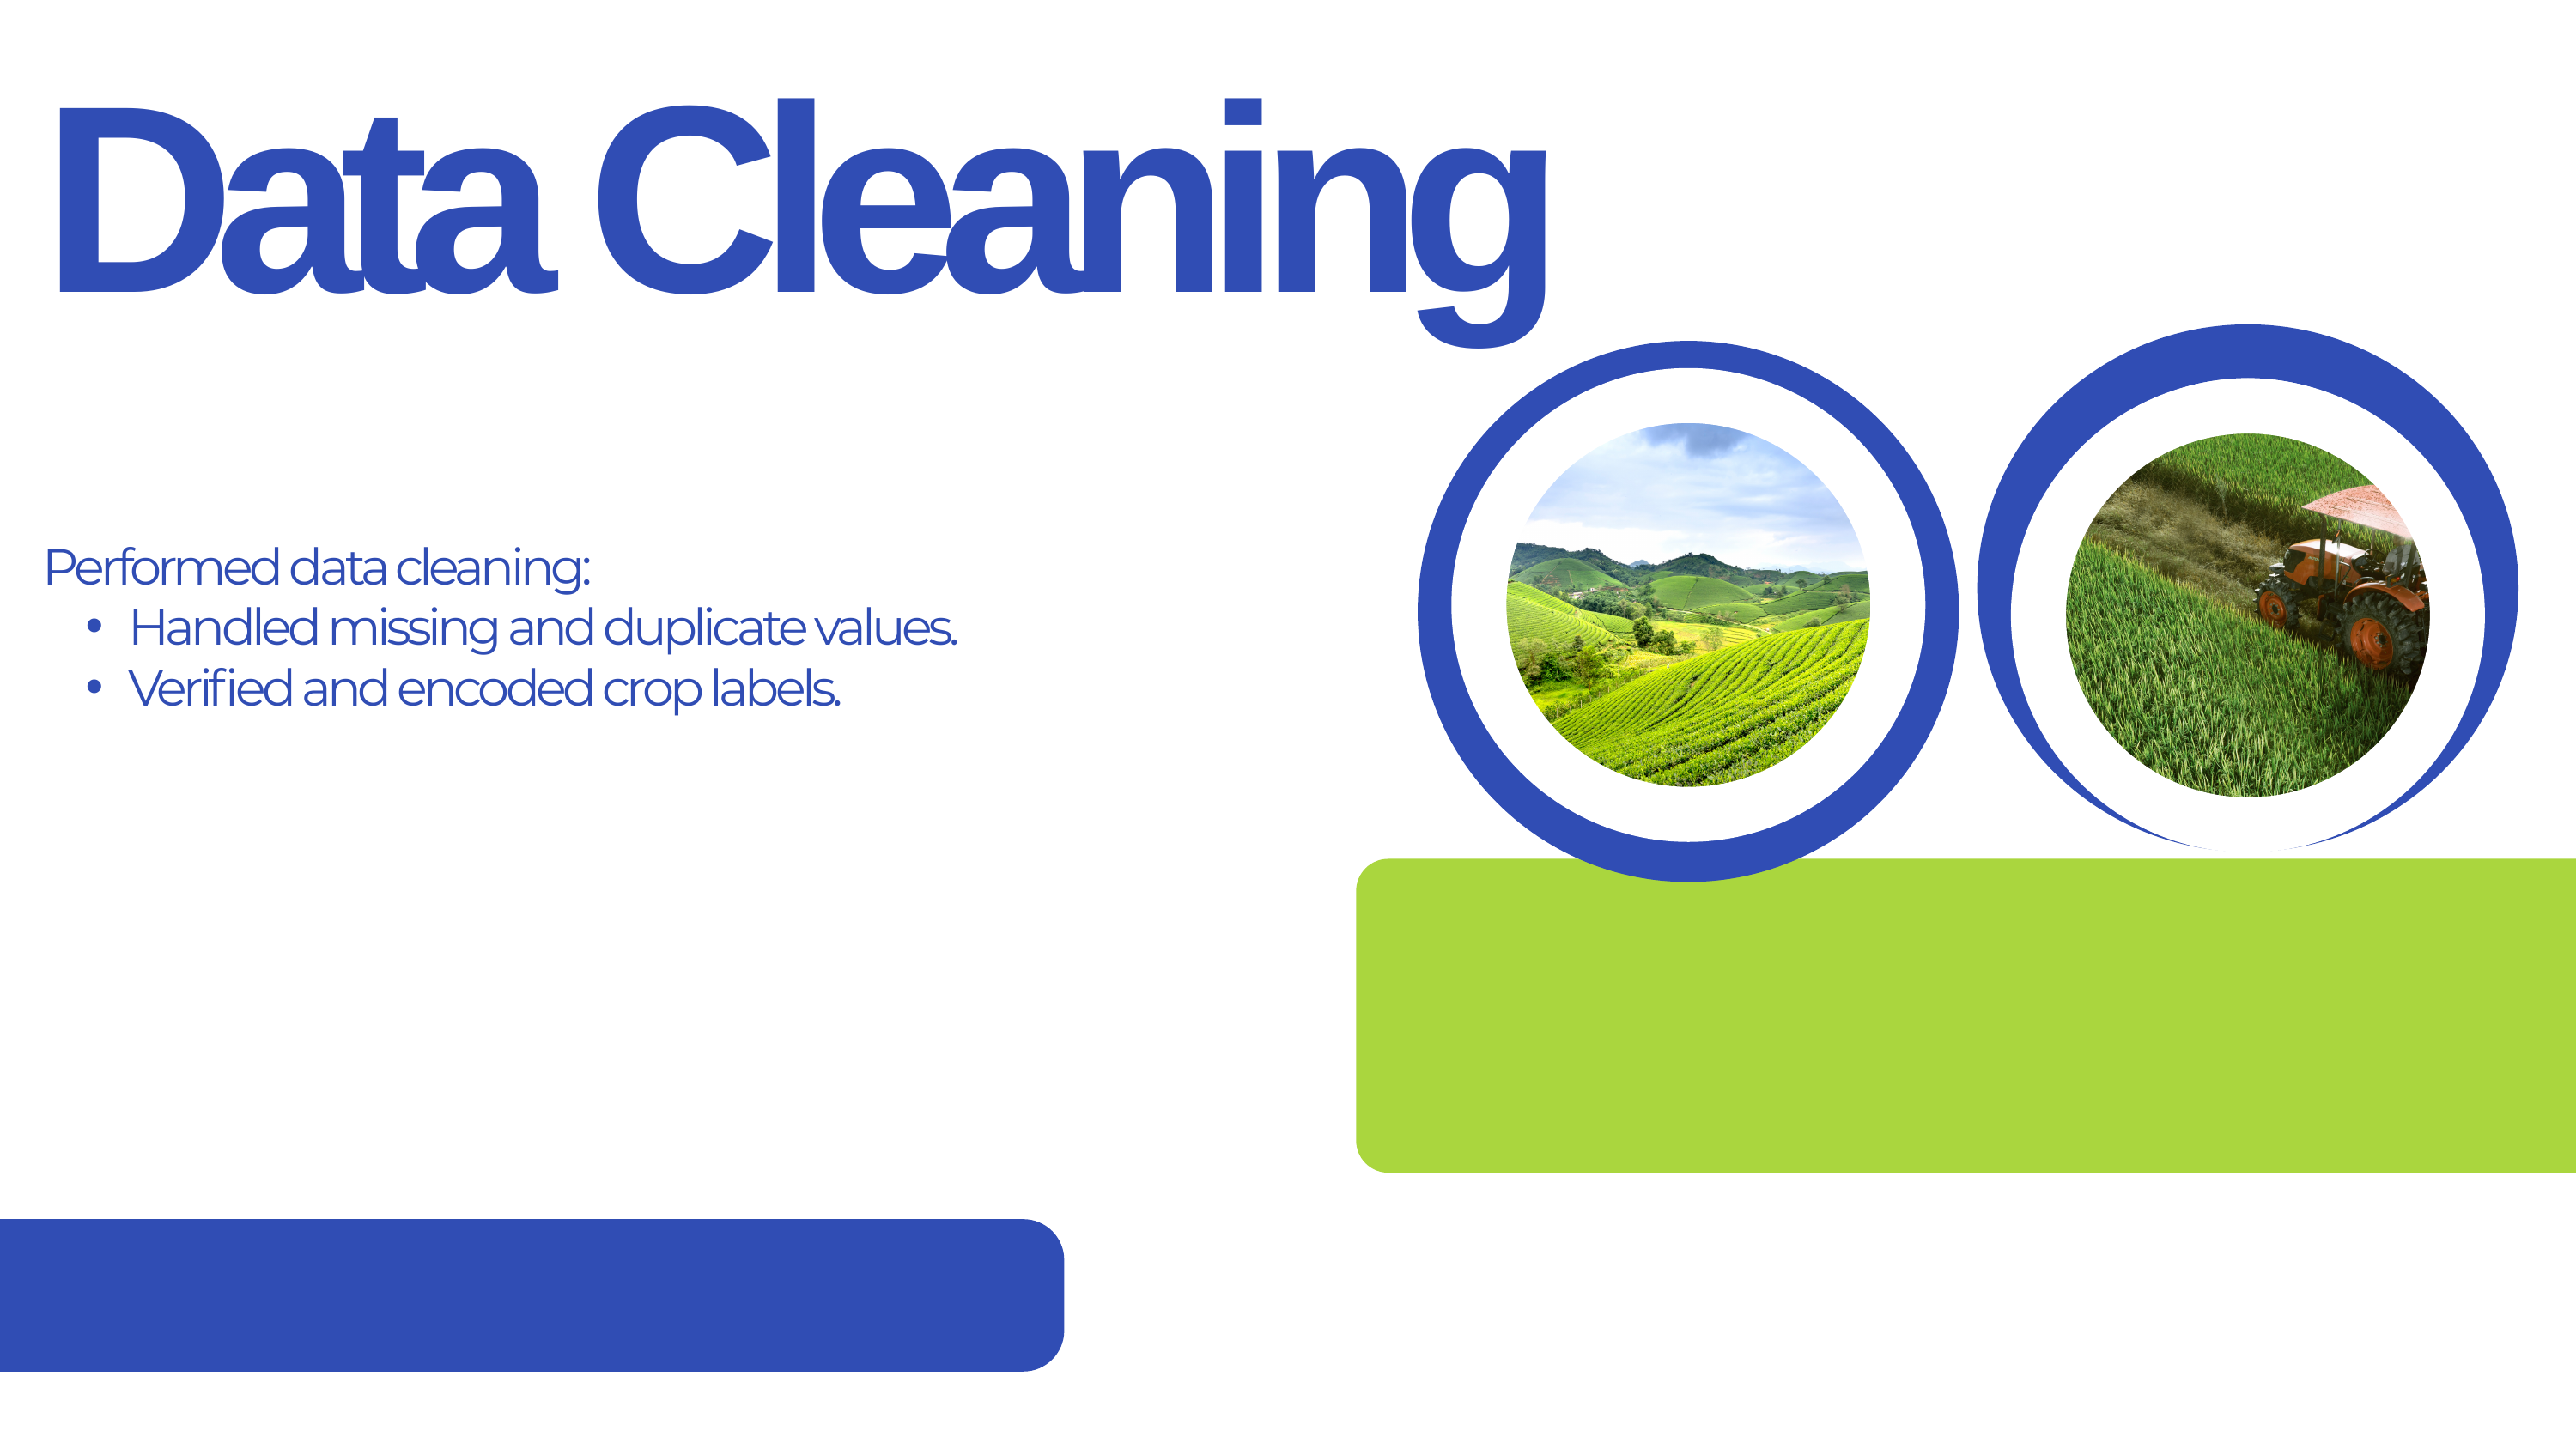

Data Cleaning

Performed data cleaning:
Handled missing and duplicate values.
Verified and encoded crop labels.